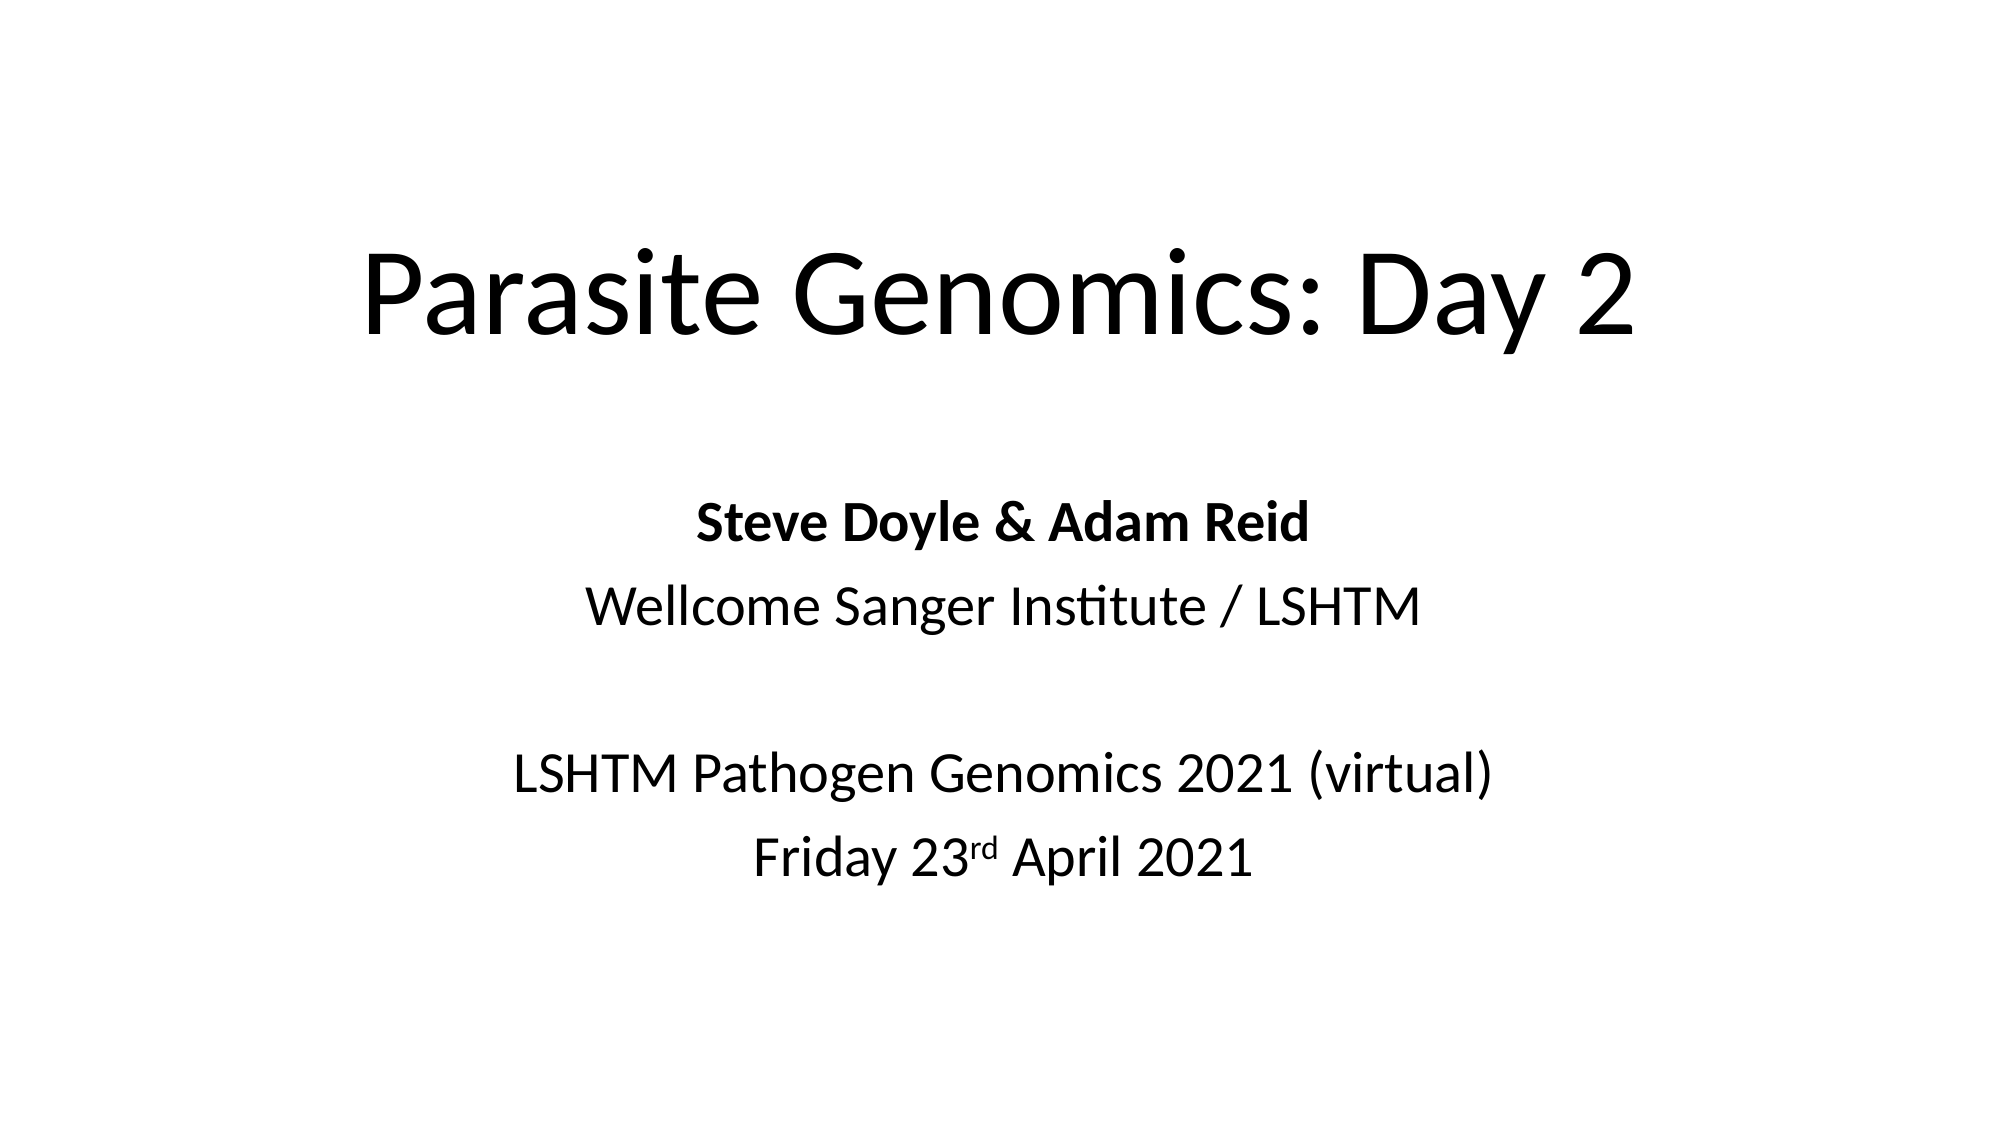

# Parasite Genomics: Day 2
Steve Doyle & Adam Reid
Wellcome Sanger Institute / LSHTM

LSHTM Pathogen Genomics 2021 (virtual)
Friday 23rd April 2021